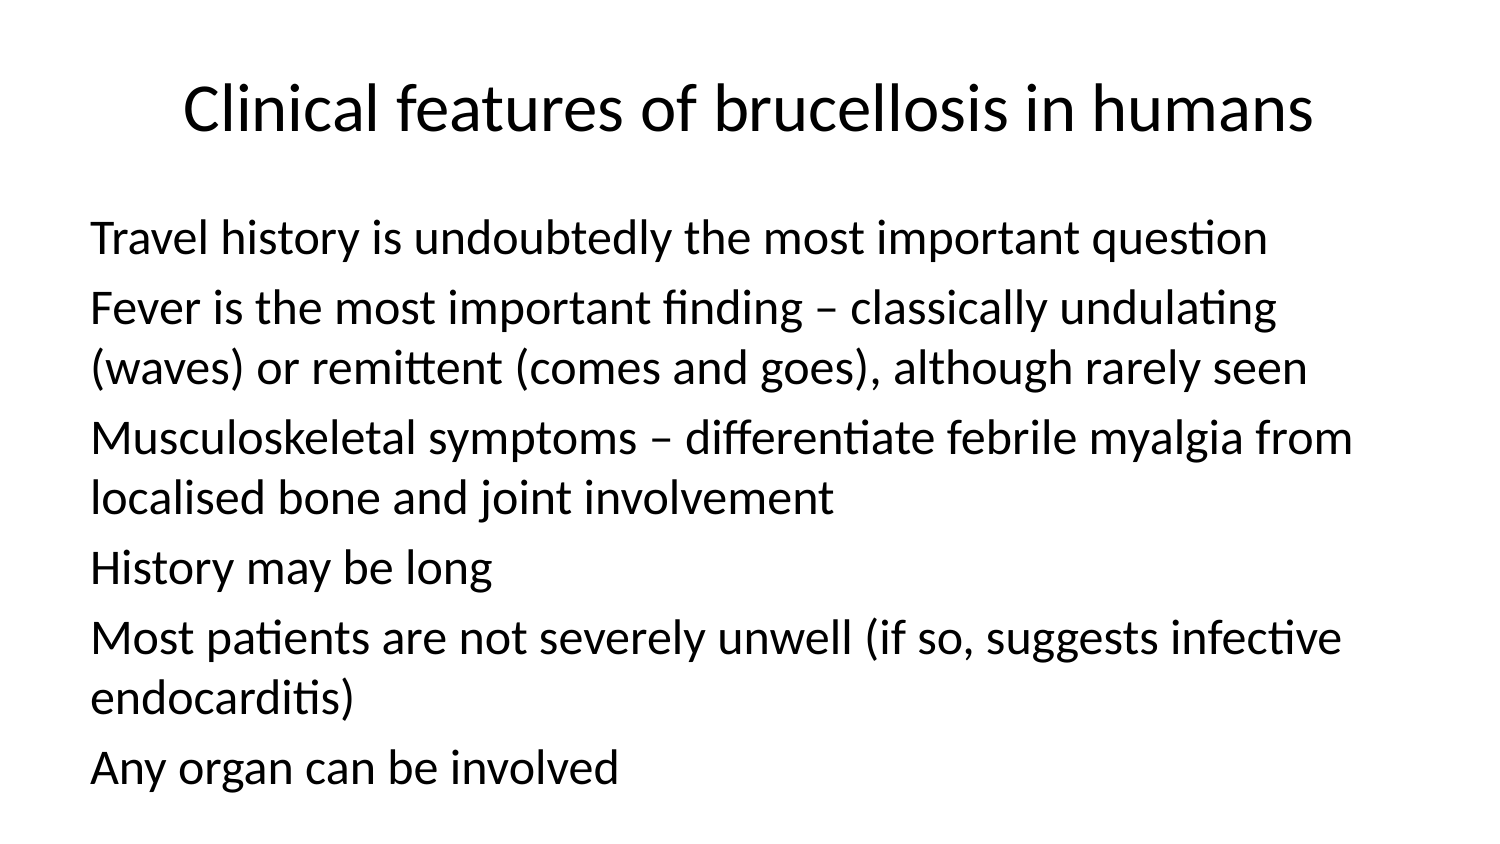

# Clinical features of brucellosis in humans
Travel history is undoubtedly the most important question
Fever is the most important finding – classically undulating (waves) or remittent (comes and goes), although rarely seen
Musculoskeletal symptoms – differentiate febrile myalgia from localised bone and joint involvement
History may be long
Most patients are not severely unwell (if so, suggests infective endocarditis)
Any organ can be involved